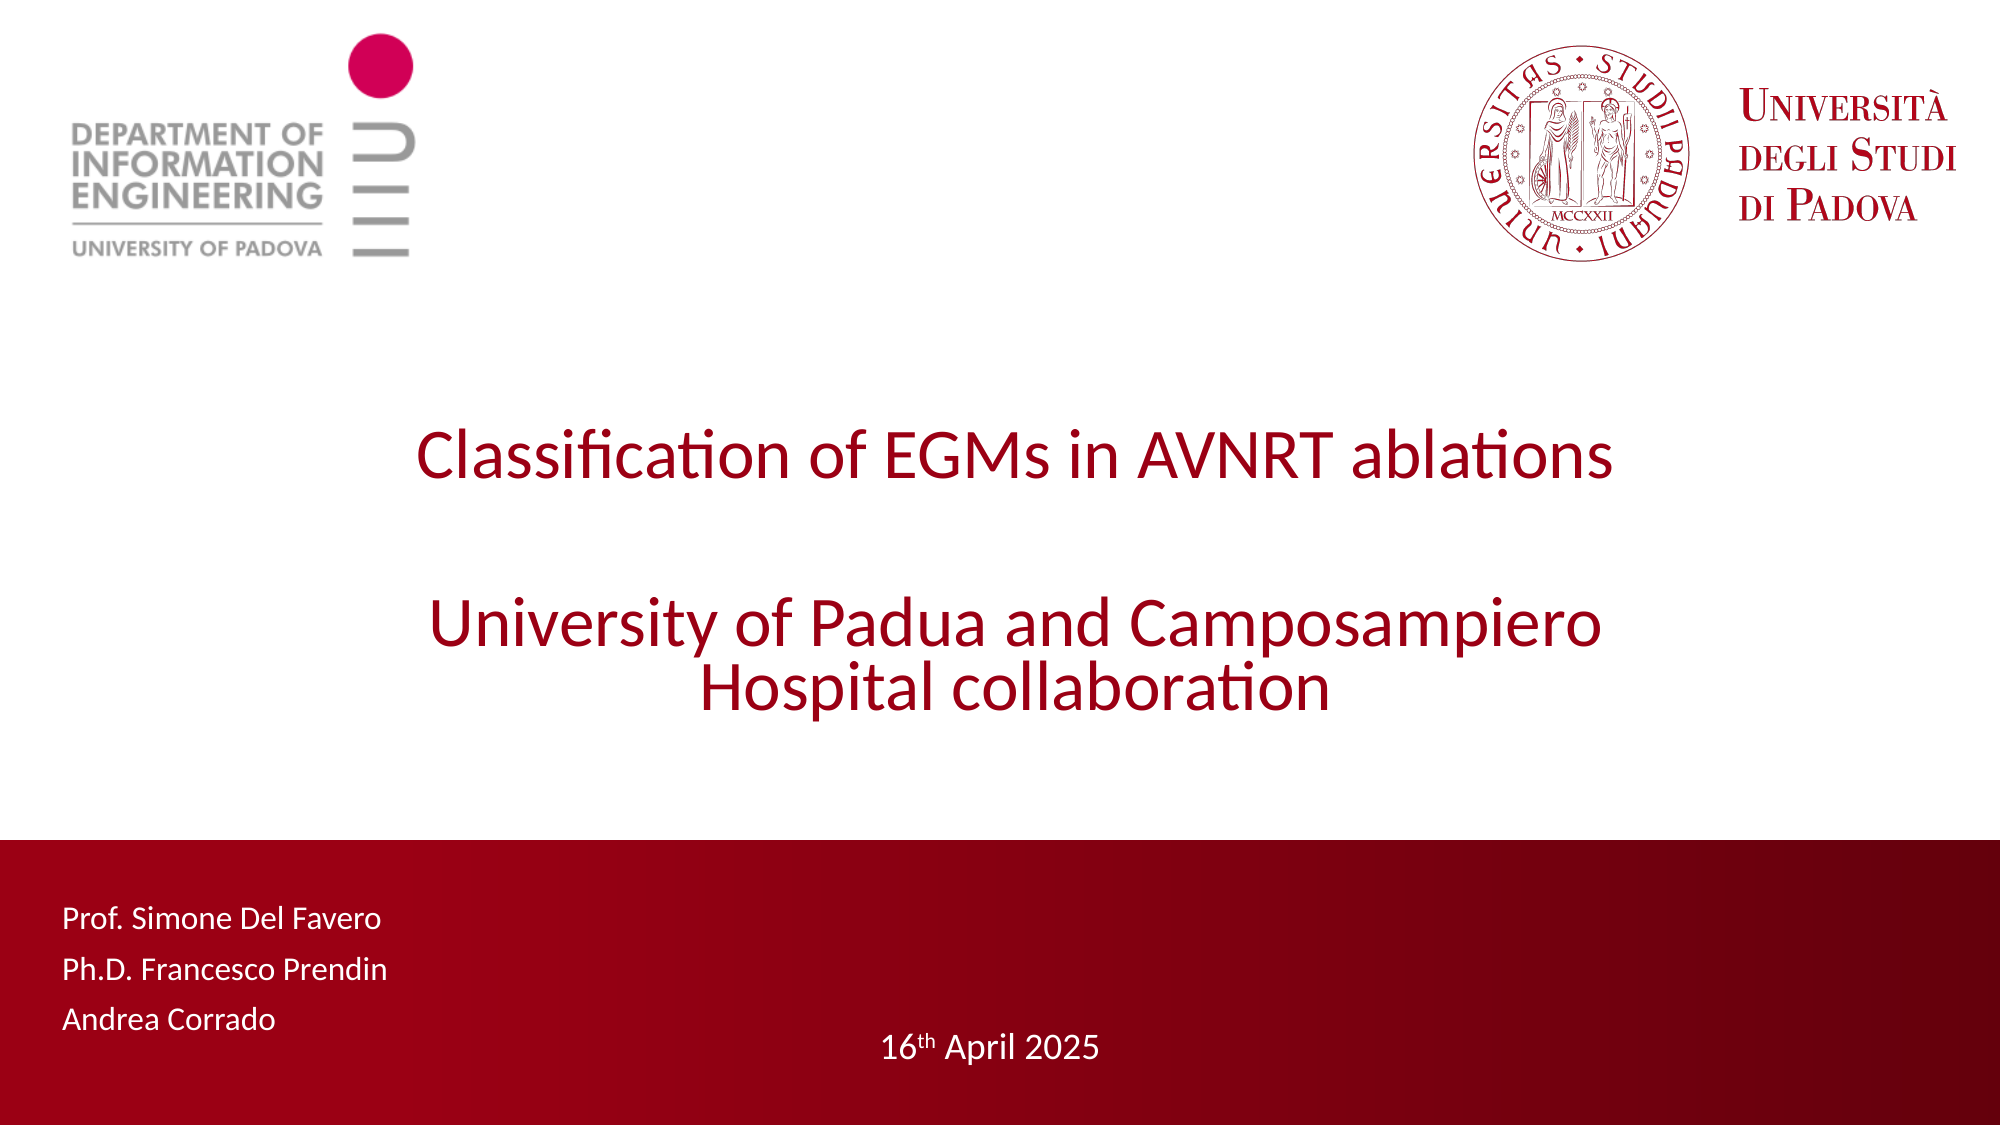

Classification of EGMs in AVNRT ablations

University of Padua and Camposampiero Hospital collaboration
Prof. Simone Del Favero
Ph.D. Francesco Prendin
Andrea Corrado

16th April 2025